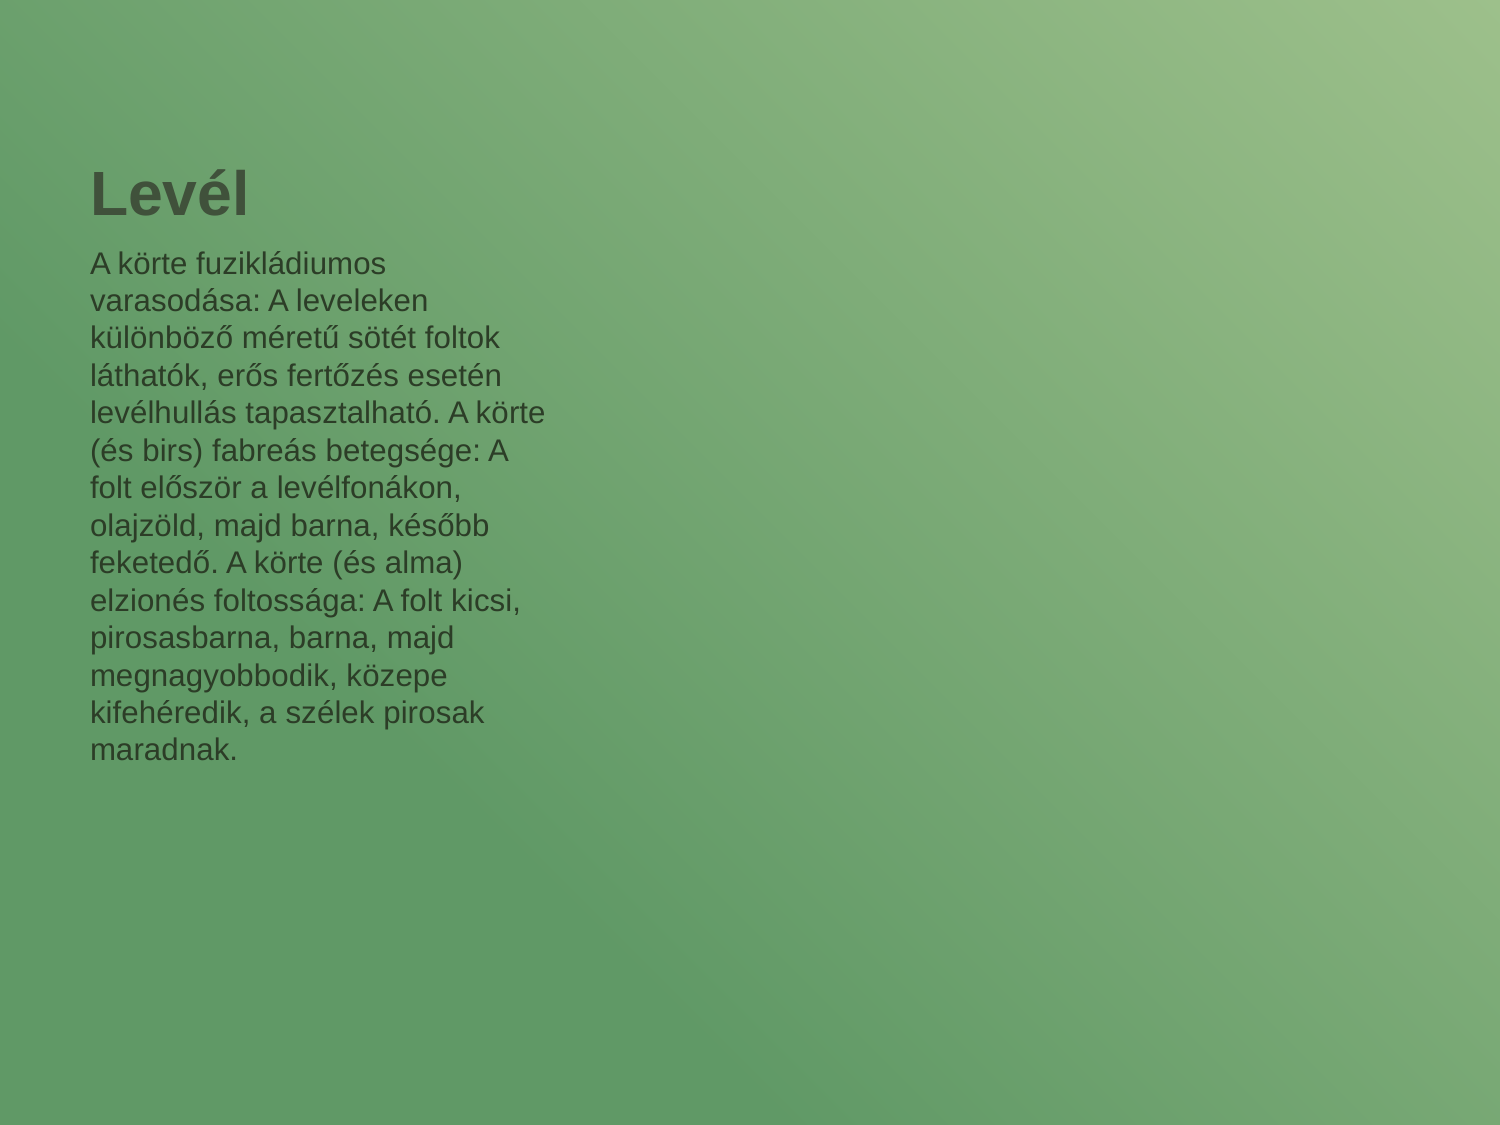

# Levél

A körte fuzikládiumos varasodása: A leveleken különböző méretű sötét foltok láthatók, erős fertőzés esetén levélhullás tapasztalható. A körte (és birs) fabreás betegsége: A folt először a levélfonákon, olajzöld, majd barna, később feketedő. A körte (és alma) elzionés foltossága: A folt kicsi, pirosasbarna, barna, majd megnagyobbodik, közepe kifehéredik, a szélek pirosak maradnak.